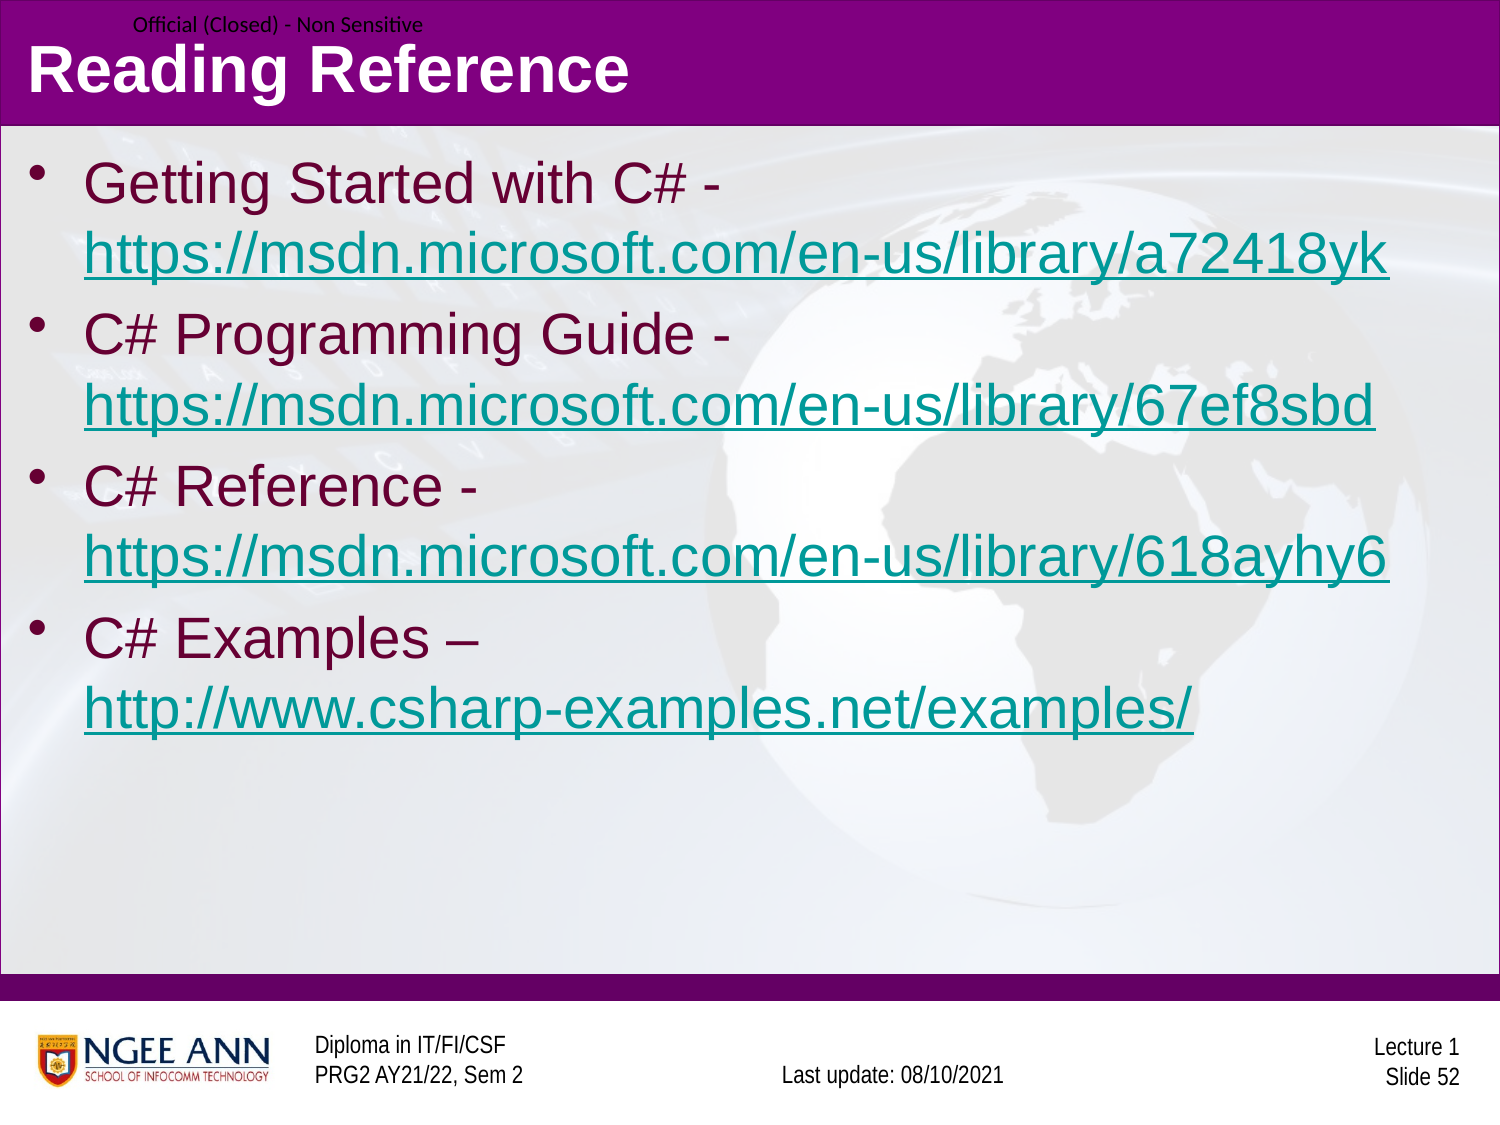

# Reading Reference
Getting Started with C# - https://msdn.microsoft.com/en-us/library/a72418yk
C# Programming Guide - https://msdn.microsoft.com/en-us/library/67ef8sbd
C# Reference -
https://msdn.microsoft.com/en-us/library/618ayhy6
C# Examples –
http://www.csharp-examples.net/examples/